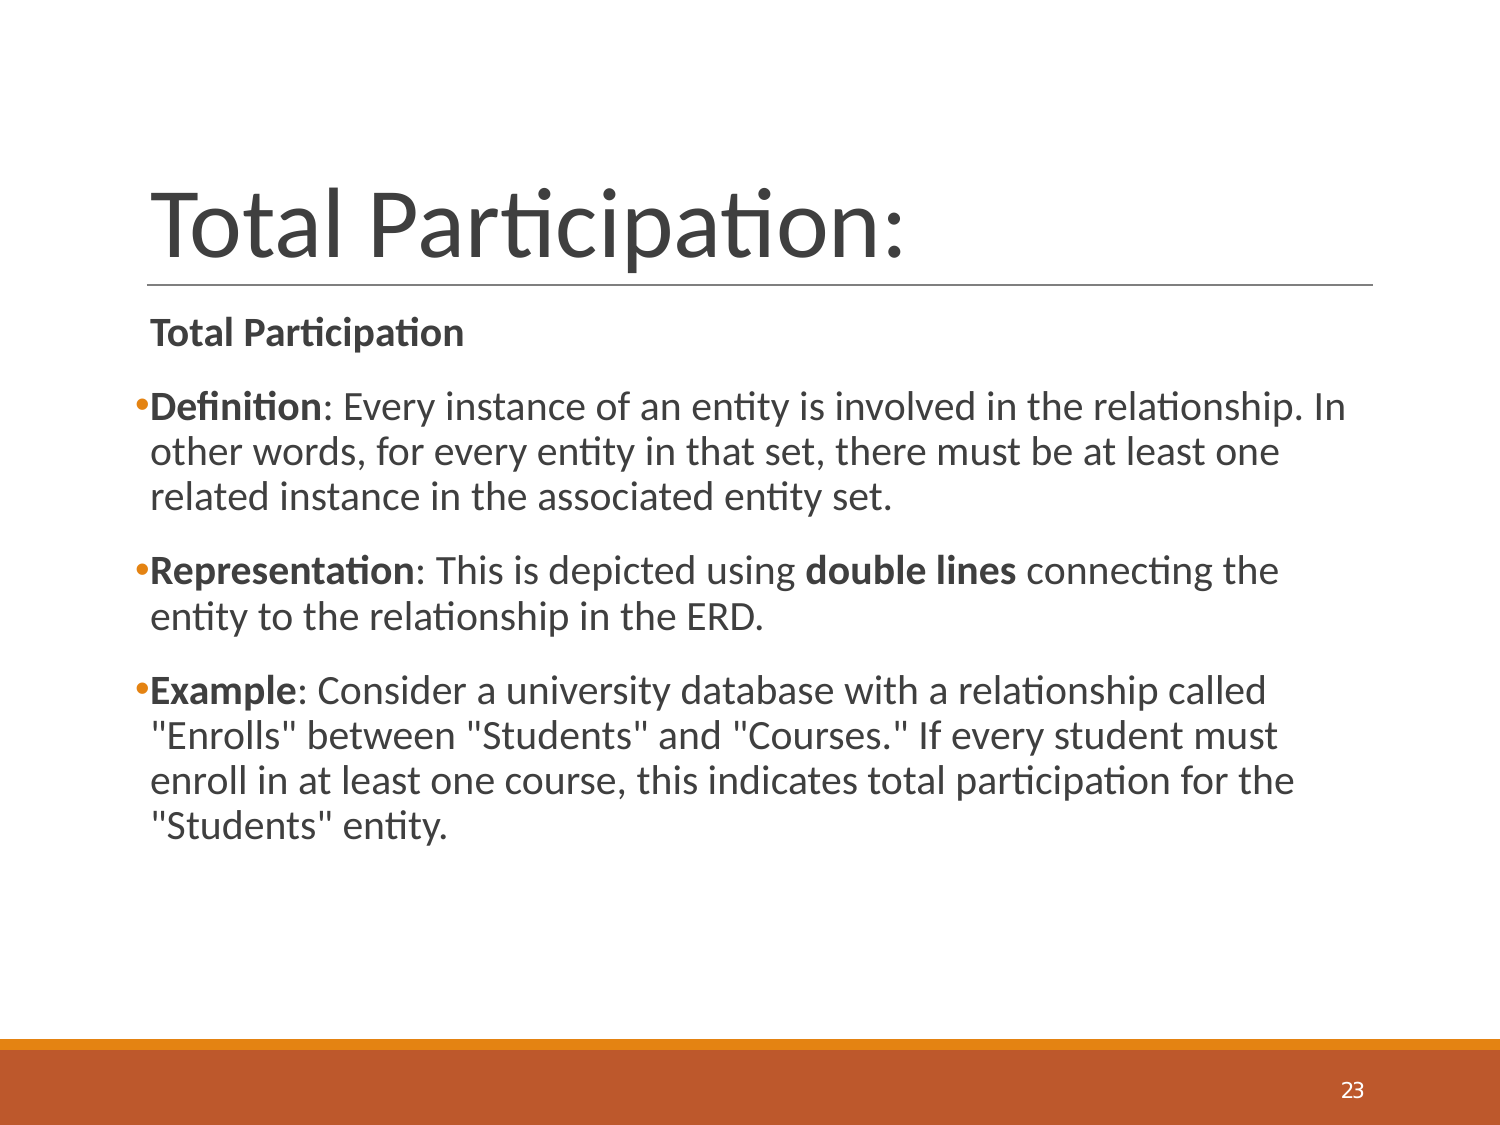

# Total Participation:
Total Participation
Definition: Every instance of an entity is involved in the relationship. In other words, for every entity in that set, there must be at least one related instance in the associated entity set.
Representation: This is depicted using double lines connecting the entity to the relationship in the ERD.
Example: Consider a university database with a relationship called "Enrolls" between "Students" and "Courses." If every student must enroll in at least one course, this indicates total participation for the "Students" entity.

23